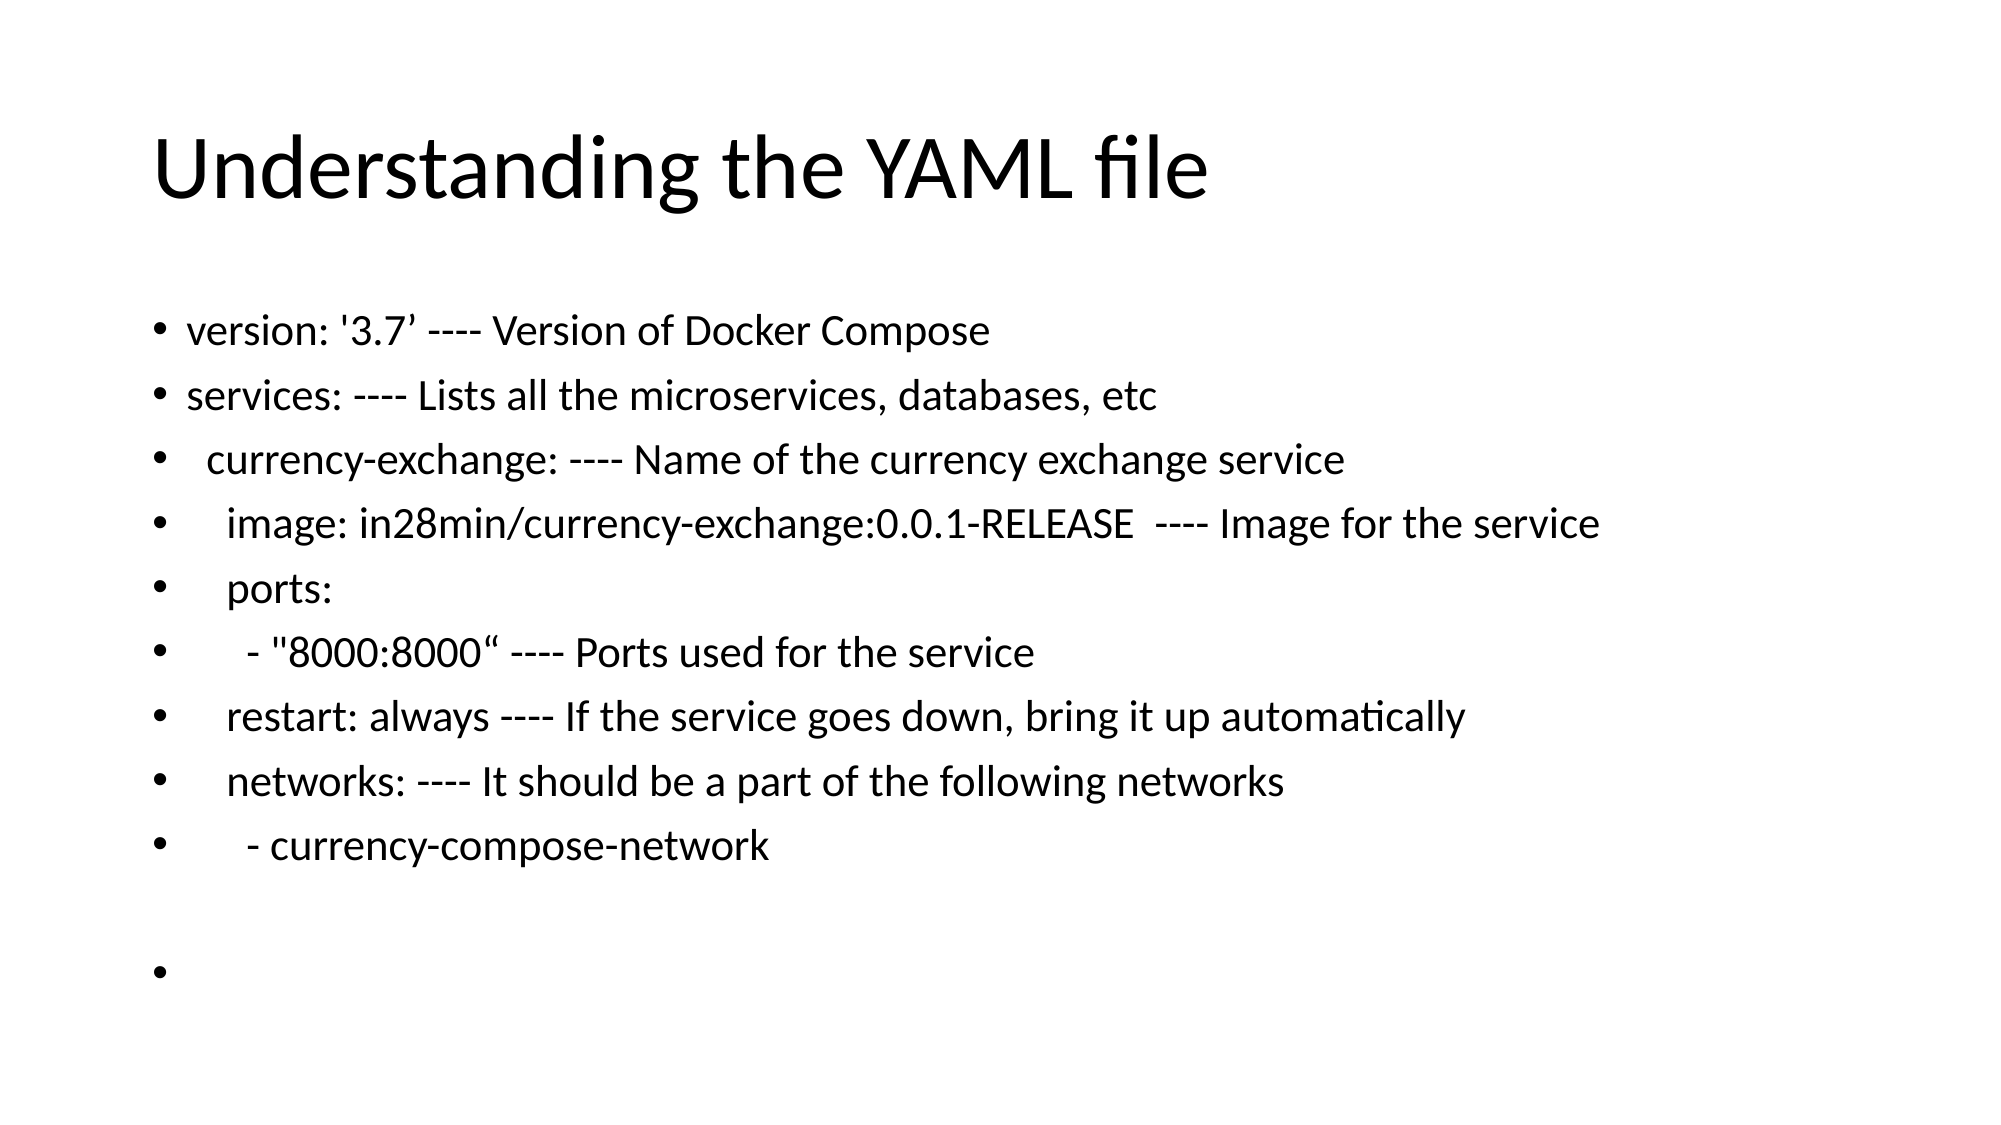

# Understanding the YAML file
version: '3.7’ ---- Version of Docker Compose
services: ---- Lists all the microservices, databases, etc
  currency-exchange: ---- Name of the currency exchange service
    image: in28min/currency-exchange:0.0.1-RELEASE  ---- Image for the service
    ports:
      - "8000:8000“ ---- Ports used for the service
    restart: always ---- If the service goes down, bring it up automatically
    networks: ---- It should be a part of the following networks
      - currency-compose-network